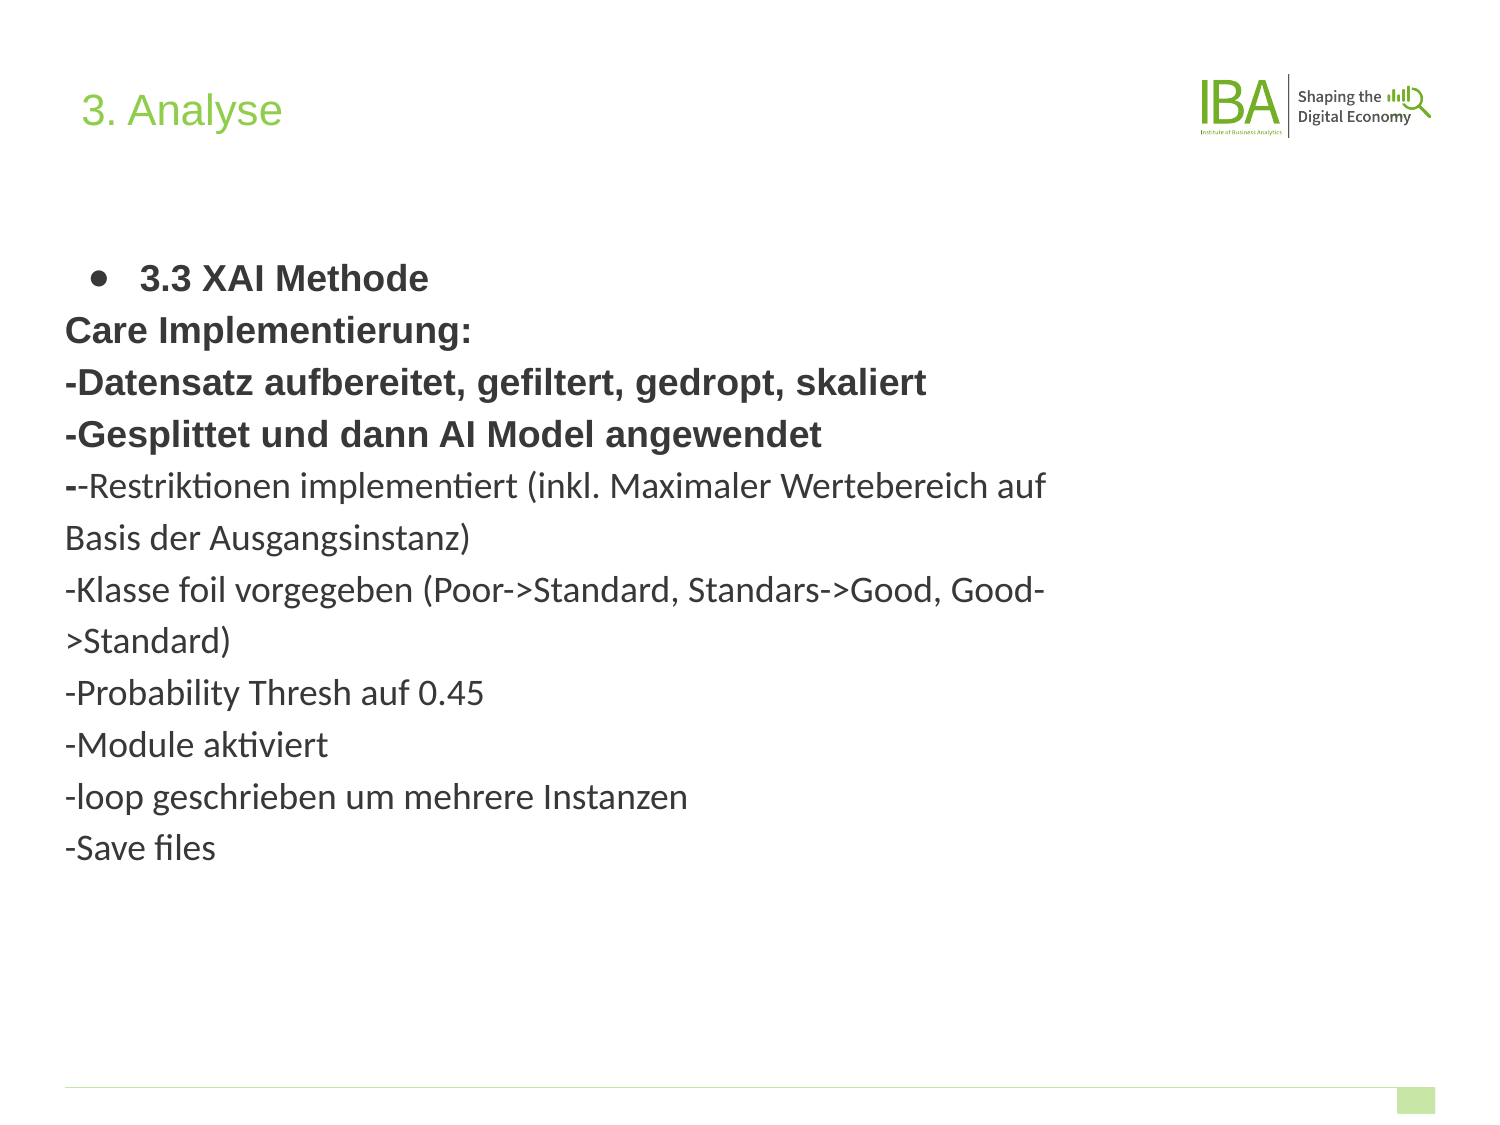

# 3. Analyse
3.3 XAI Methode
Care Implementierung:
-Datensatz aufbereitet, gefiltert, gedropt, skaliert
-Gesplittet und dann AI Model angewendet
--Restriktionen implementiert (inkl. Maximaler Wertebereich auf Basis der Ausgangsinstanz)
-Klasse foil vorgegeben (Poor->Standard, Standars->Good, Good->Standard)
-Probability Thresh auf 0.45
-Module aktiviert
-loop geschrieben um mehrere Instanzen
-Save files